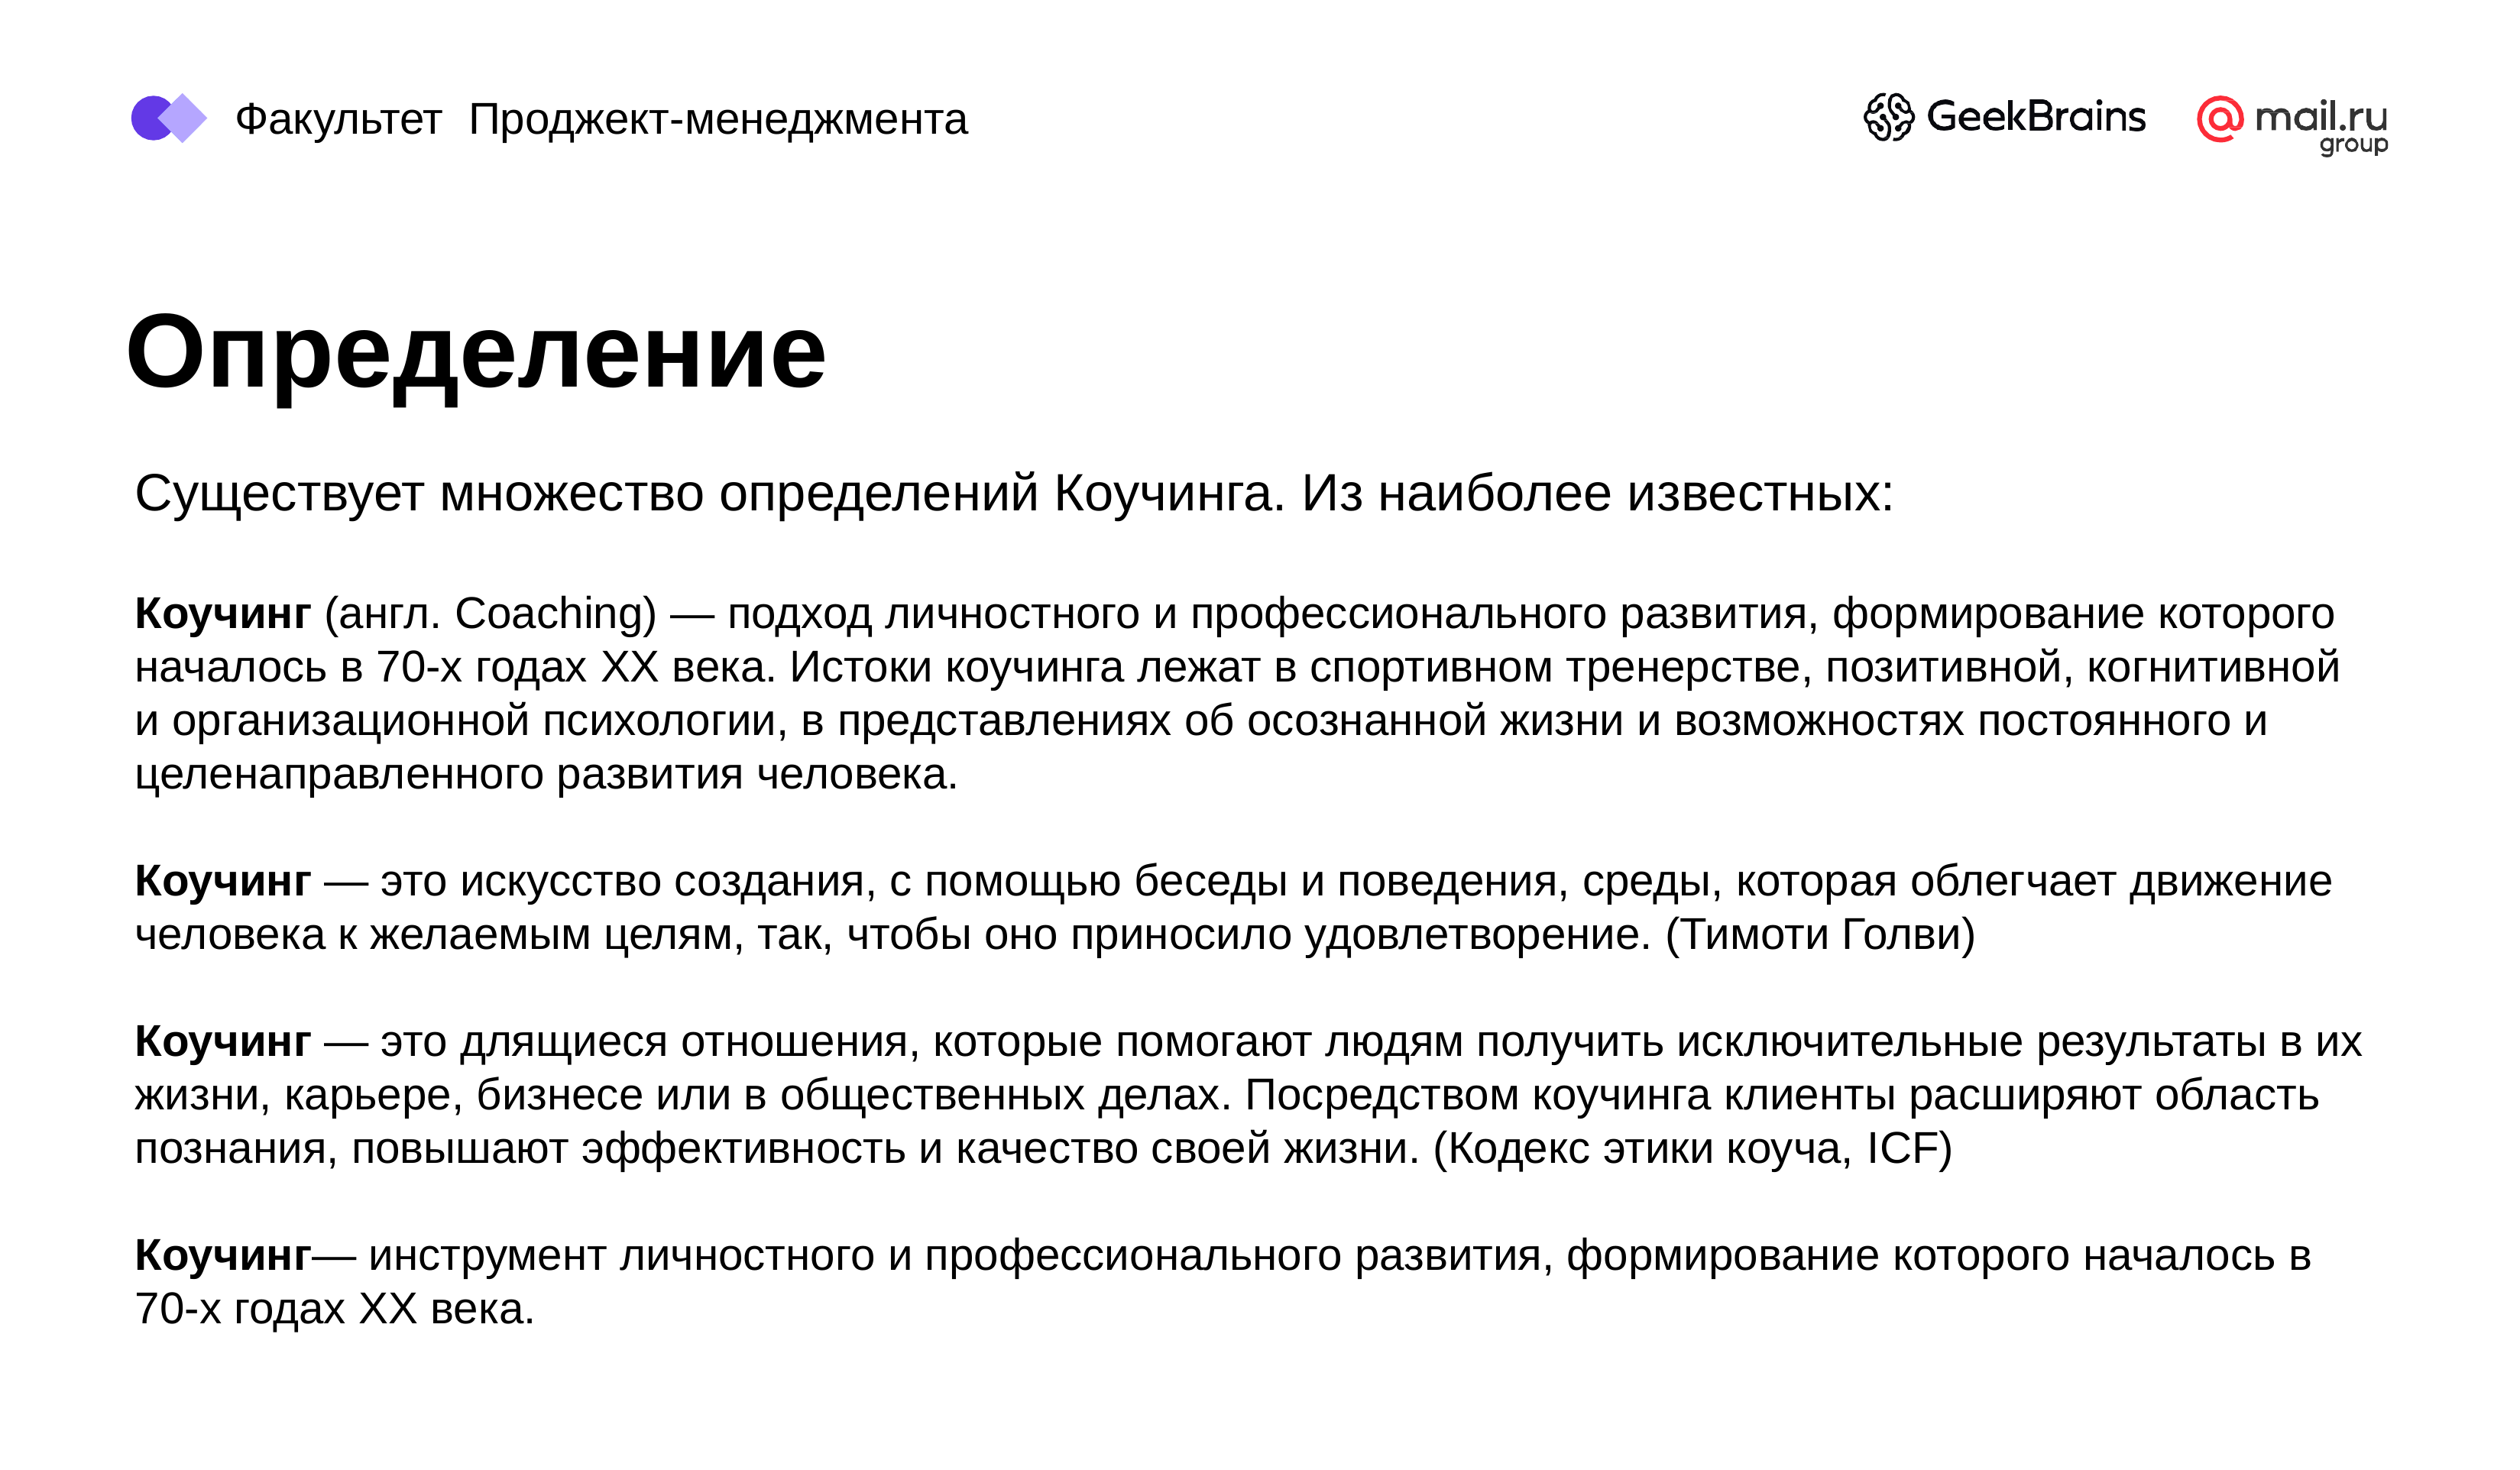

Факультет  Проджект-менеджмента

# Определение
Существует множество определений Коучинга. Из наиболее известных:

Коучинг (англ. Coaching) — подход личностного и профессионального развития, формирование которого началось в 70-х годах XX века. Истоки коучинга лежат в спортивном тренерстве, позитивной, когнитивной и организационной психологии, в представлениях об осознанной жизни и возможностях постоянного и целенаправленного развития человека.

Коучинг — это искусство создания, с помощью беседы и поведения, среды, которая облегчает движение человека к желаемым целям, так, чтобы оно приносило удовлетворение. (Тимоти Голви)

Коучинг — это длящиеся отношения, которые помогают людям получить исключительные результаты в их жизни, карьере, бизнесе или в общественных делах. Посредством коучинга клиенты расширяют область познания, повышают эффективность и качество своей жизни. (Кодекс этики коуча, ICF)

Коучинг— инструмент личностного и профессионального развития, формирование которого началось в 70-х годах XX века.